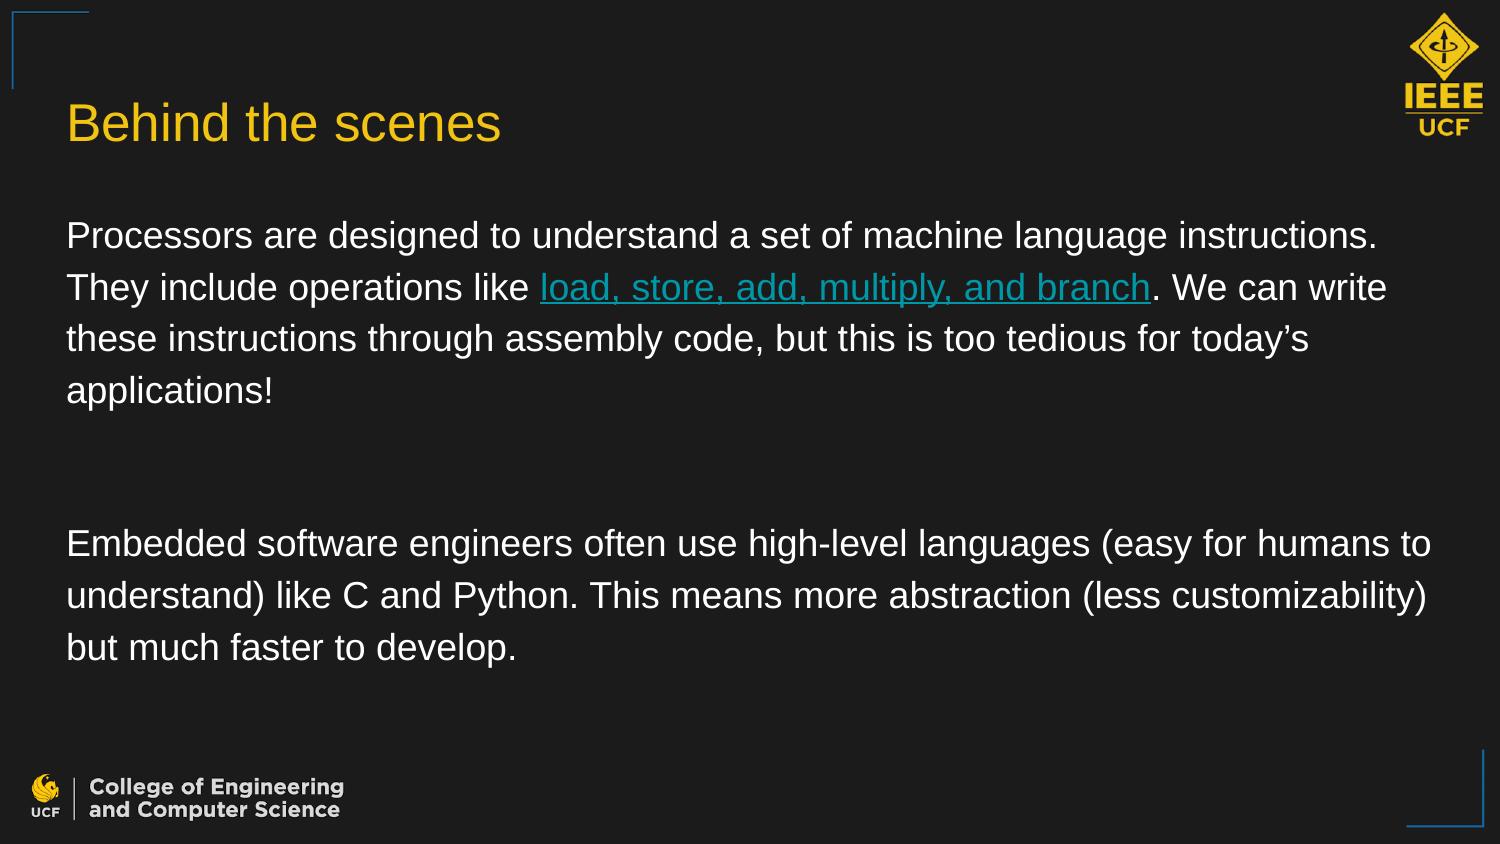

# Behind the scenes
Processors are designed to understand a set of machine language instructions. They include operations like load, store, add, multiply, and branch. We can write these instructions through assembly code, but this is too tedious for today’s applications!

Embedded software engineers often use high-level languages (easy for humans to understand) like C and Python. This means more abstraction (less customizability) but much faster to develop.